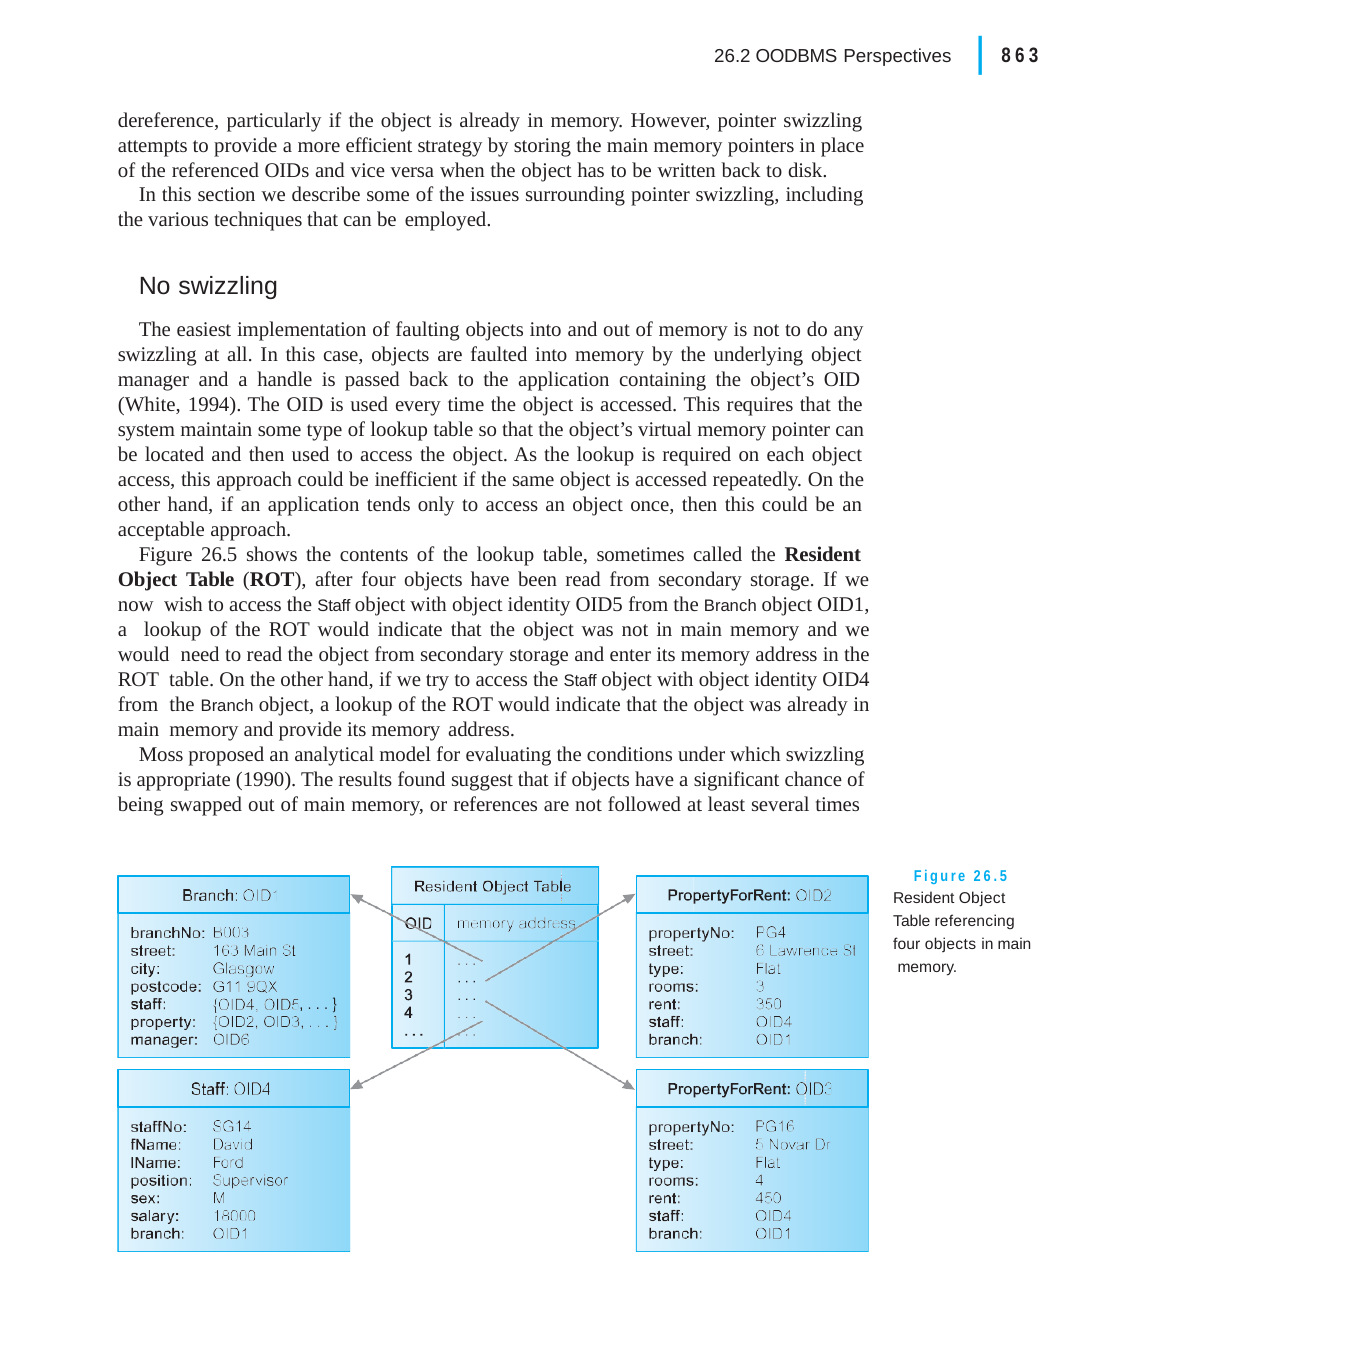

|
863
26.2 OODBMS Perspectives
dereference, particularly if the object is already in memory. However, pointer swizzling  attempts to provide a more efficient strategy by storing the main memory pointers in place  of the referenced OIDs and vice versa when the object has to be written back to disk.
In this section we describe some of the issues surrounding pointer swizzling, including  the various techniques that can be employed.

No swizzling
The easiest implementation of faulting objects into and out of memory is not to do any  swizzling at all. In this case, objects are faulted into memory by the underlying object  manager and a handle is passed back to the application containing the object’s OID  (White, 1994). The OID is used every time the object is accessed. This requires that the  system maintain some type of lookup table so that the object’s virtual memory pointer can  be located and then used to access the object. As the lookup is required on each object  access, this approach could be inefficient if the same object is accessed repeatedly. On the  other hand, if an application tends only to access an object once, then this could be an  acceptable approach.
Figure 26.5 shows the contents of the lookup table, sometimes called the Resident  Object Table (ROT), after four objects have been read from secondary storage. If we now  wish to access the Staff object with object identity OID5 from the Branch object OID1, a  lookup of the ROT would indicate that the object was not in main memory and we would  need to read the object from secondary storage and enter its memory address in the ROT  table. On the other hand, if we try to access the Staff object with object identity OID4 from  the Branch object, a lookup of the ROT would indicate that the object was already in main  memory and provide its memory address.
Moss proposed an analytical model for evaluating the conditions under which swizzling  is appropriate (1990). The results found suggest that if objects have a significant chance of  being swapped out of main memory, or references are not followed at least several times

Figure 26.5  Resident Object  Table referencing  four objects in main  memory.